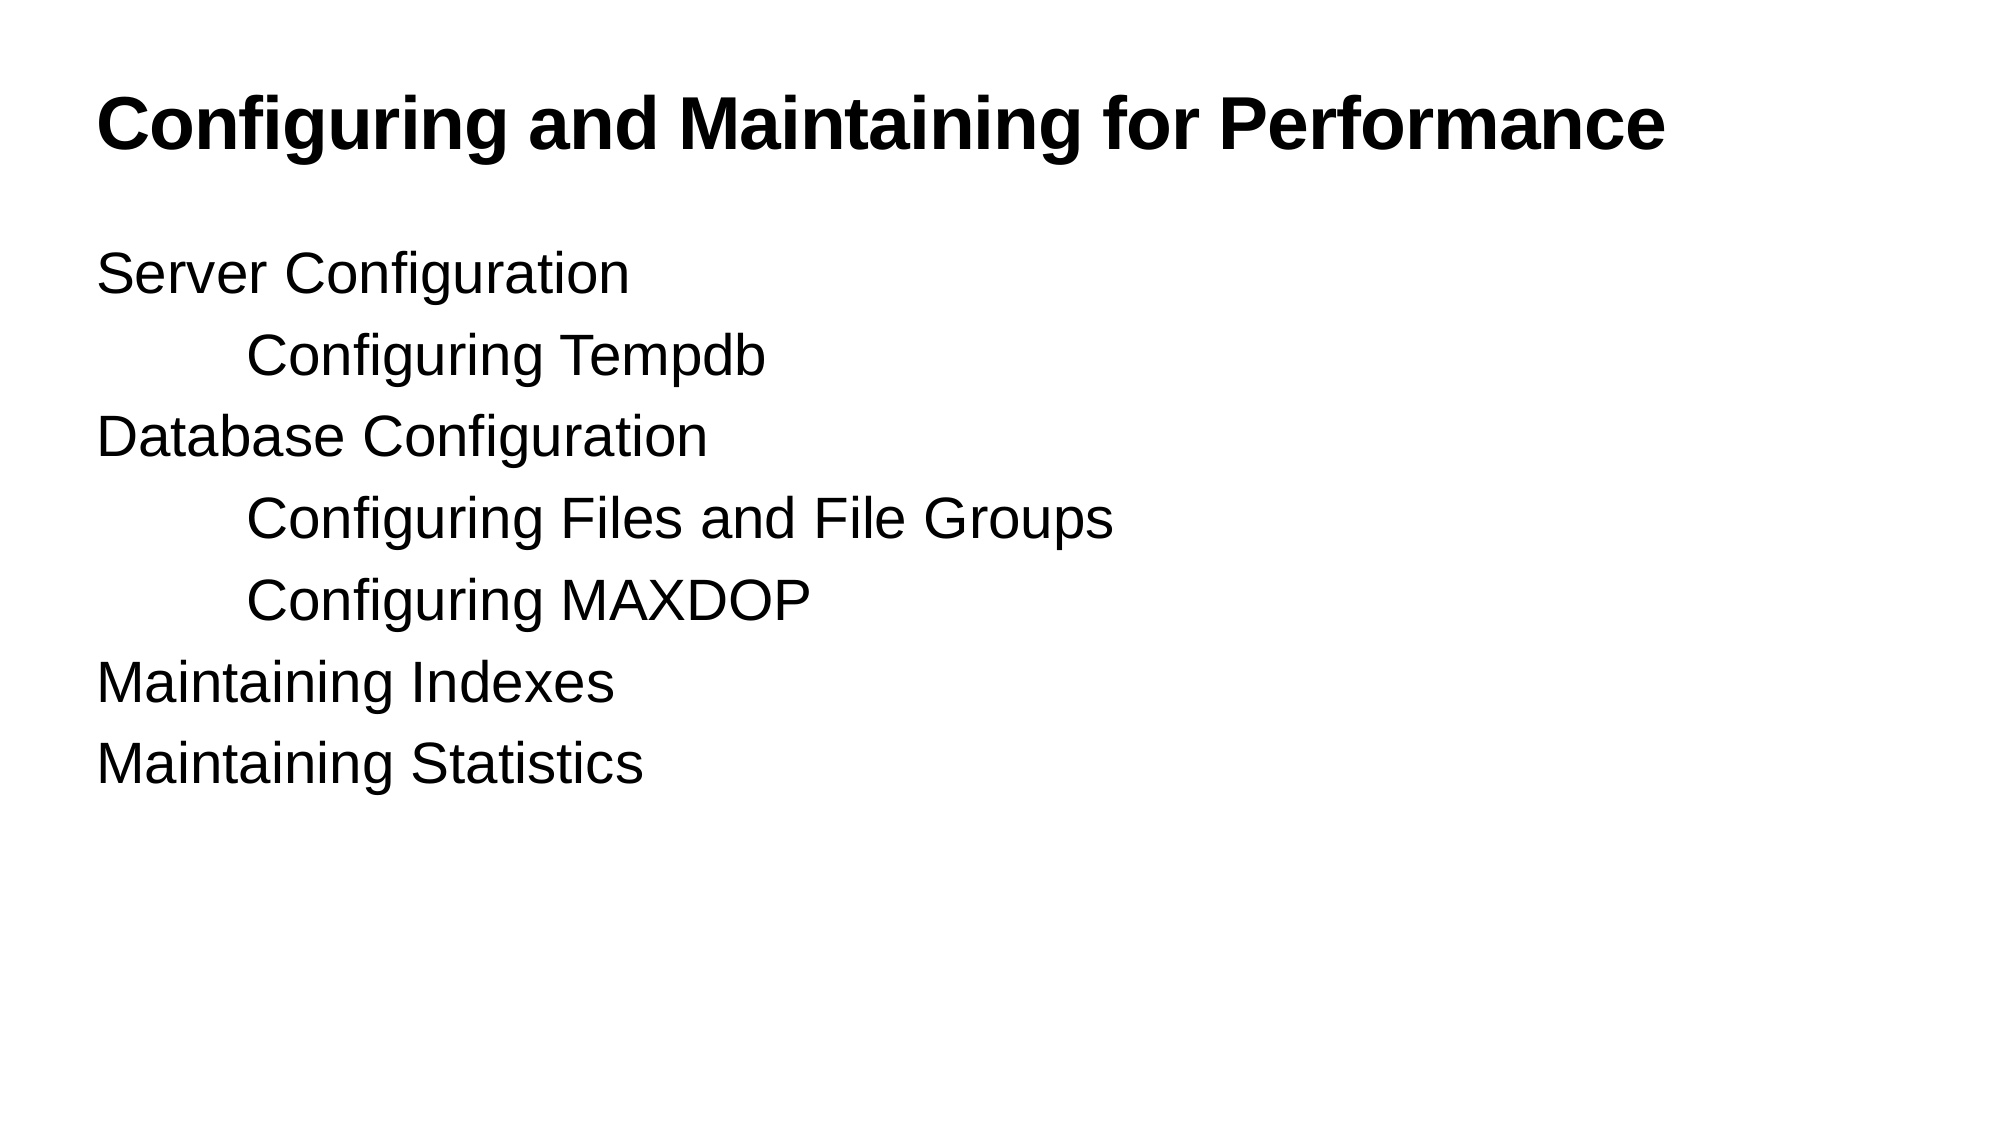

# Configuring and Maintaining for Performance
Server Configuration
	Configuring Tempdb
Database Configuration
	Configuring Files and File Groups
	Configuring MAXDOP
Maintaining Indexes
Maintaining Statistics